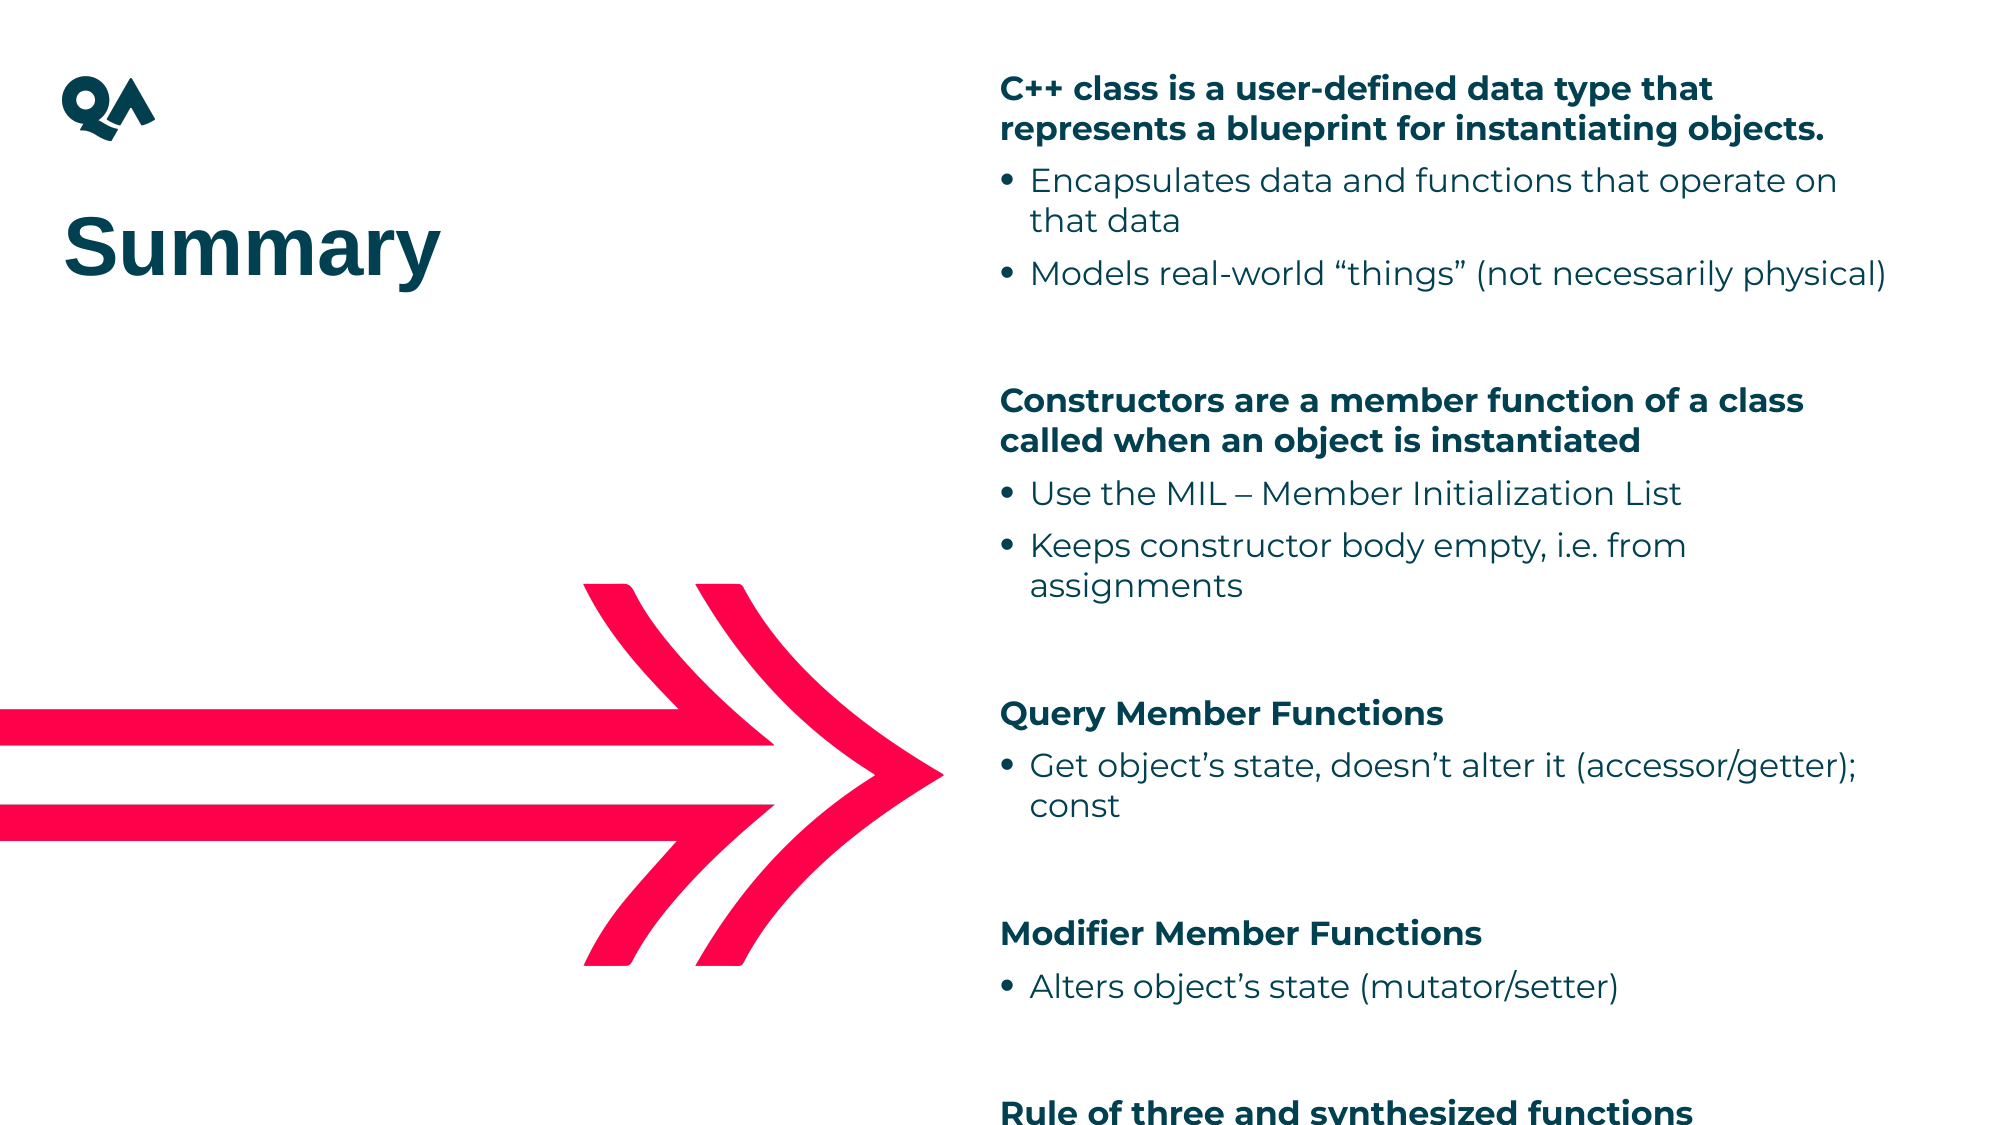

C++ class is a user-defined data type that represents a blueprint for instantiating objects.
Encapsulates data and functions that operate on that data
Models real-world “things” (not necessarily physical)

Constructors are a member function of a class called when an object is instantiated
Use the MIL – Member Initialization List
Keeps constructor body empty, i.e. from assignments

Query Member Functions
Get object’s state, doesn’t alter it (accessor/getter); const

Modifier Member Functions
Alters object’s state (mutator/setter)

Rule of three and synthesized functions
Use of default and delete to control class behavior

Summary